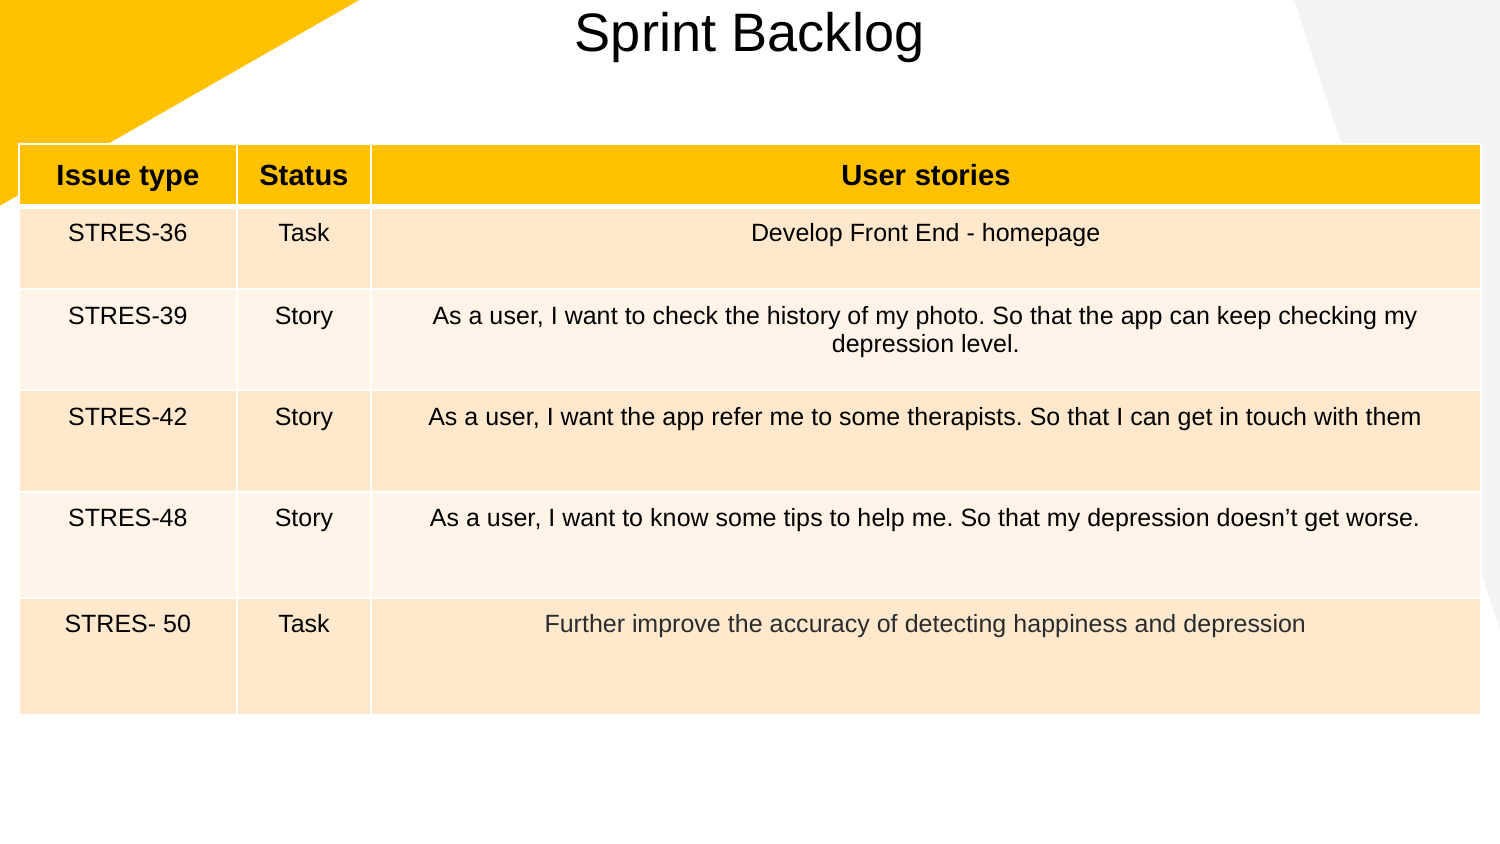

# Sprint Backlog
| Issue type | Status | User stories |
| --- | --- | --- |
| STRES-36 | Task | Develop Front End - homepage |
| STRES-39 | Story | As a user, I want to check the history of my photo. So that the app can keep checking my depression level. |
| STRES-42 | Story | As a user, I want the app refer me to some therapists. So that I can get in touch with them |
| STRES-48 | Story | As a user, I want to know some tips to help me. So that my depression doesn’t get worse. |
| STRES- 50 | Task | Further improve the accuracy of detecting happiness and depression |